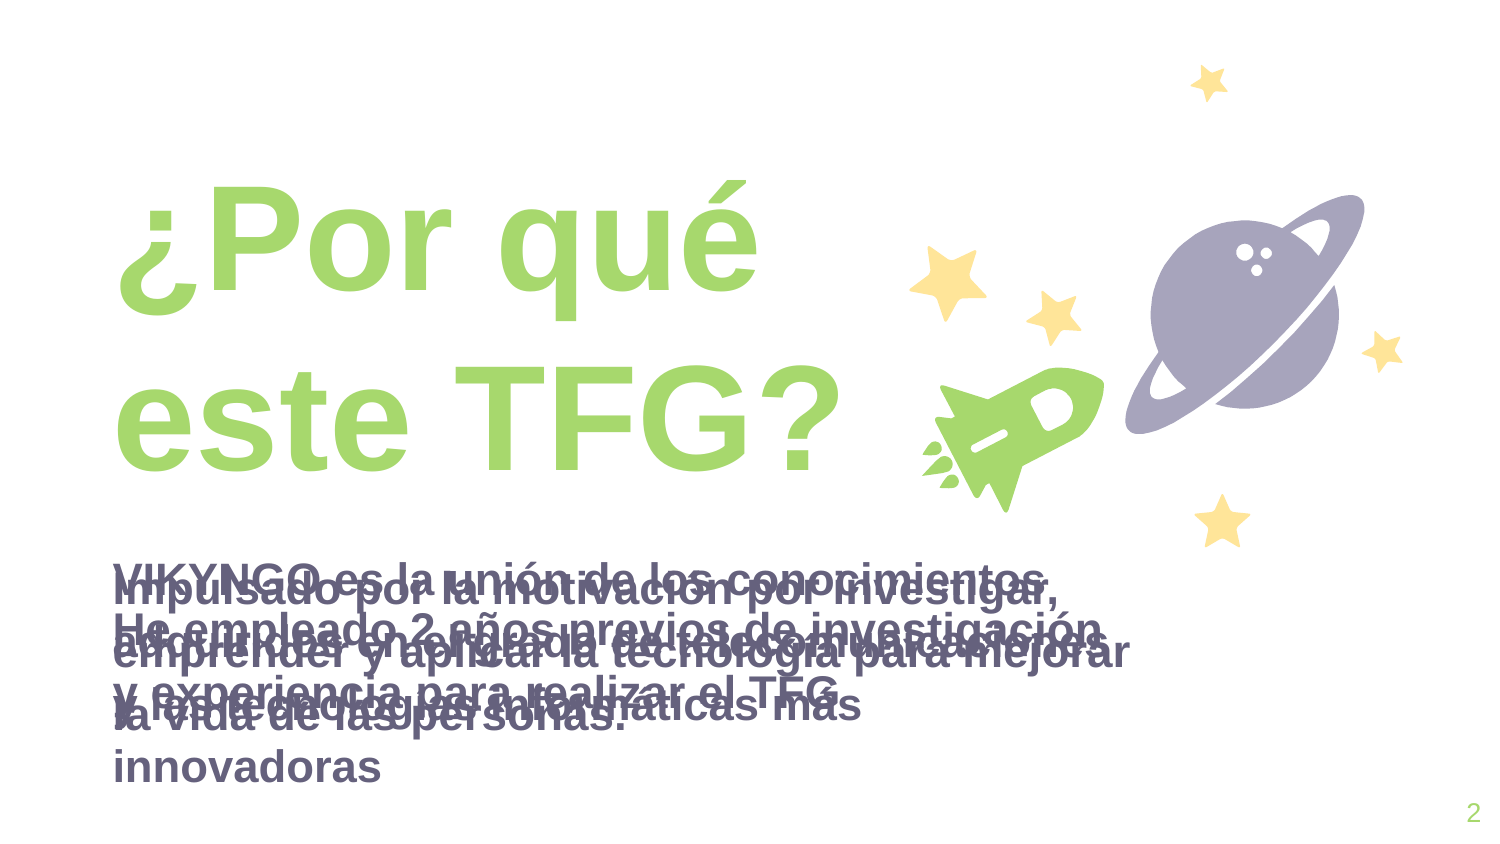

¿Por qué este TFG?

VIKYNGO es la unión de los conocimientos adquiridos en el grado de telecomunicaciones y las tecnologías informáticas más innovadoras
Impulsado por la motivación por investigar, emprender y aplicar la tecnología para mejorar la vida de las personas.
He empleado 2 años previos de investigación y experiencia para realizar el TFG
2